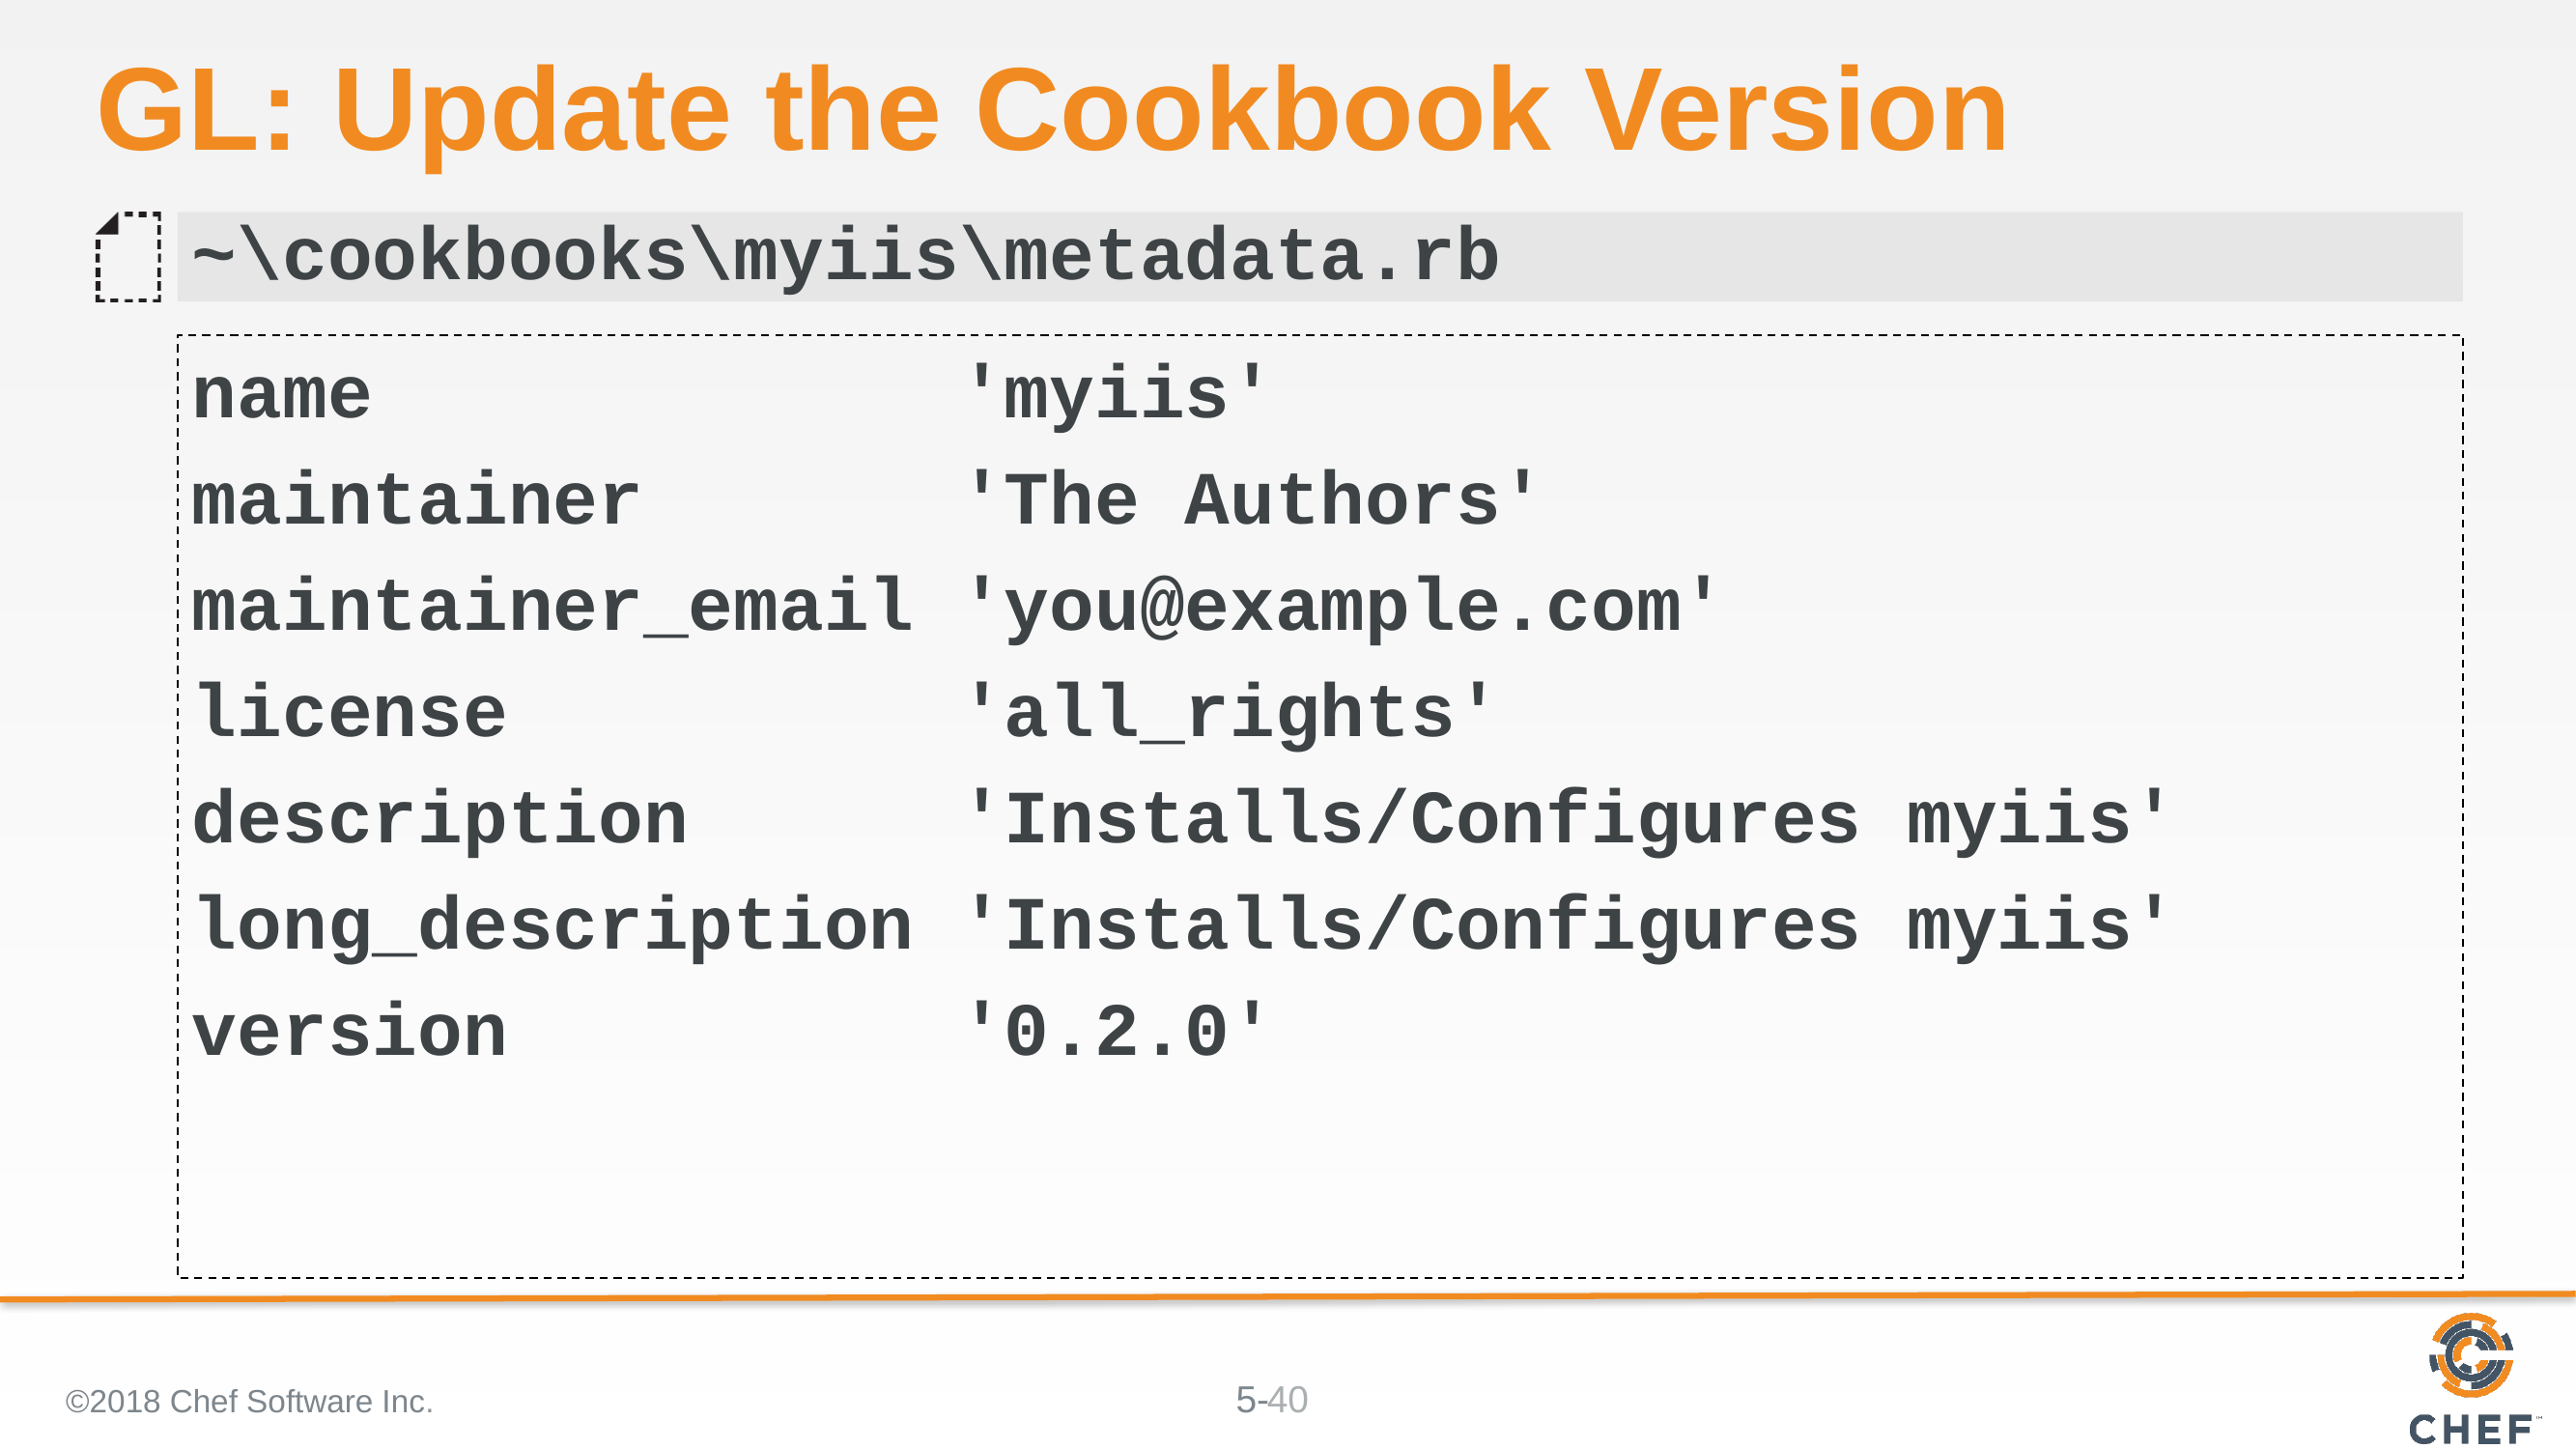

# GL: Update the Cookbook Version
~\cookbooks\myiis\metadata.rb
name             'myiis'
maintainer       'The Authors'
maintainer_email 'you@example.com'
license          'all_rights'
description      'Installs/Configures myiis'
long_description 'Installs/Configures myiis'
version          '0.2.0'

©2018 Chef Software Inc.
40